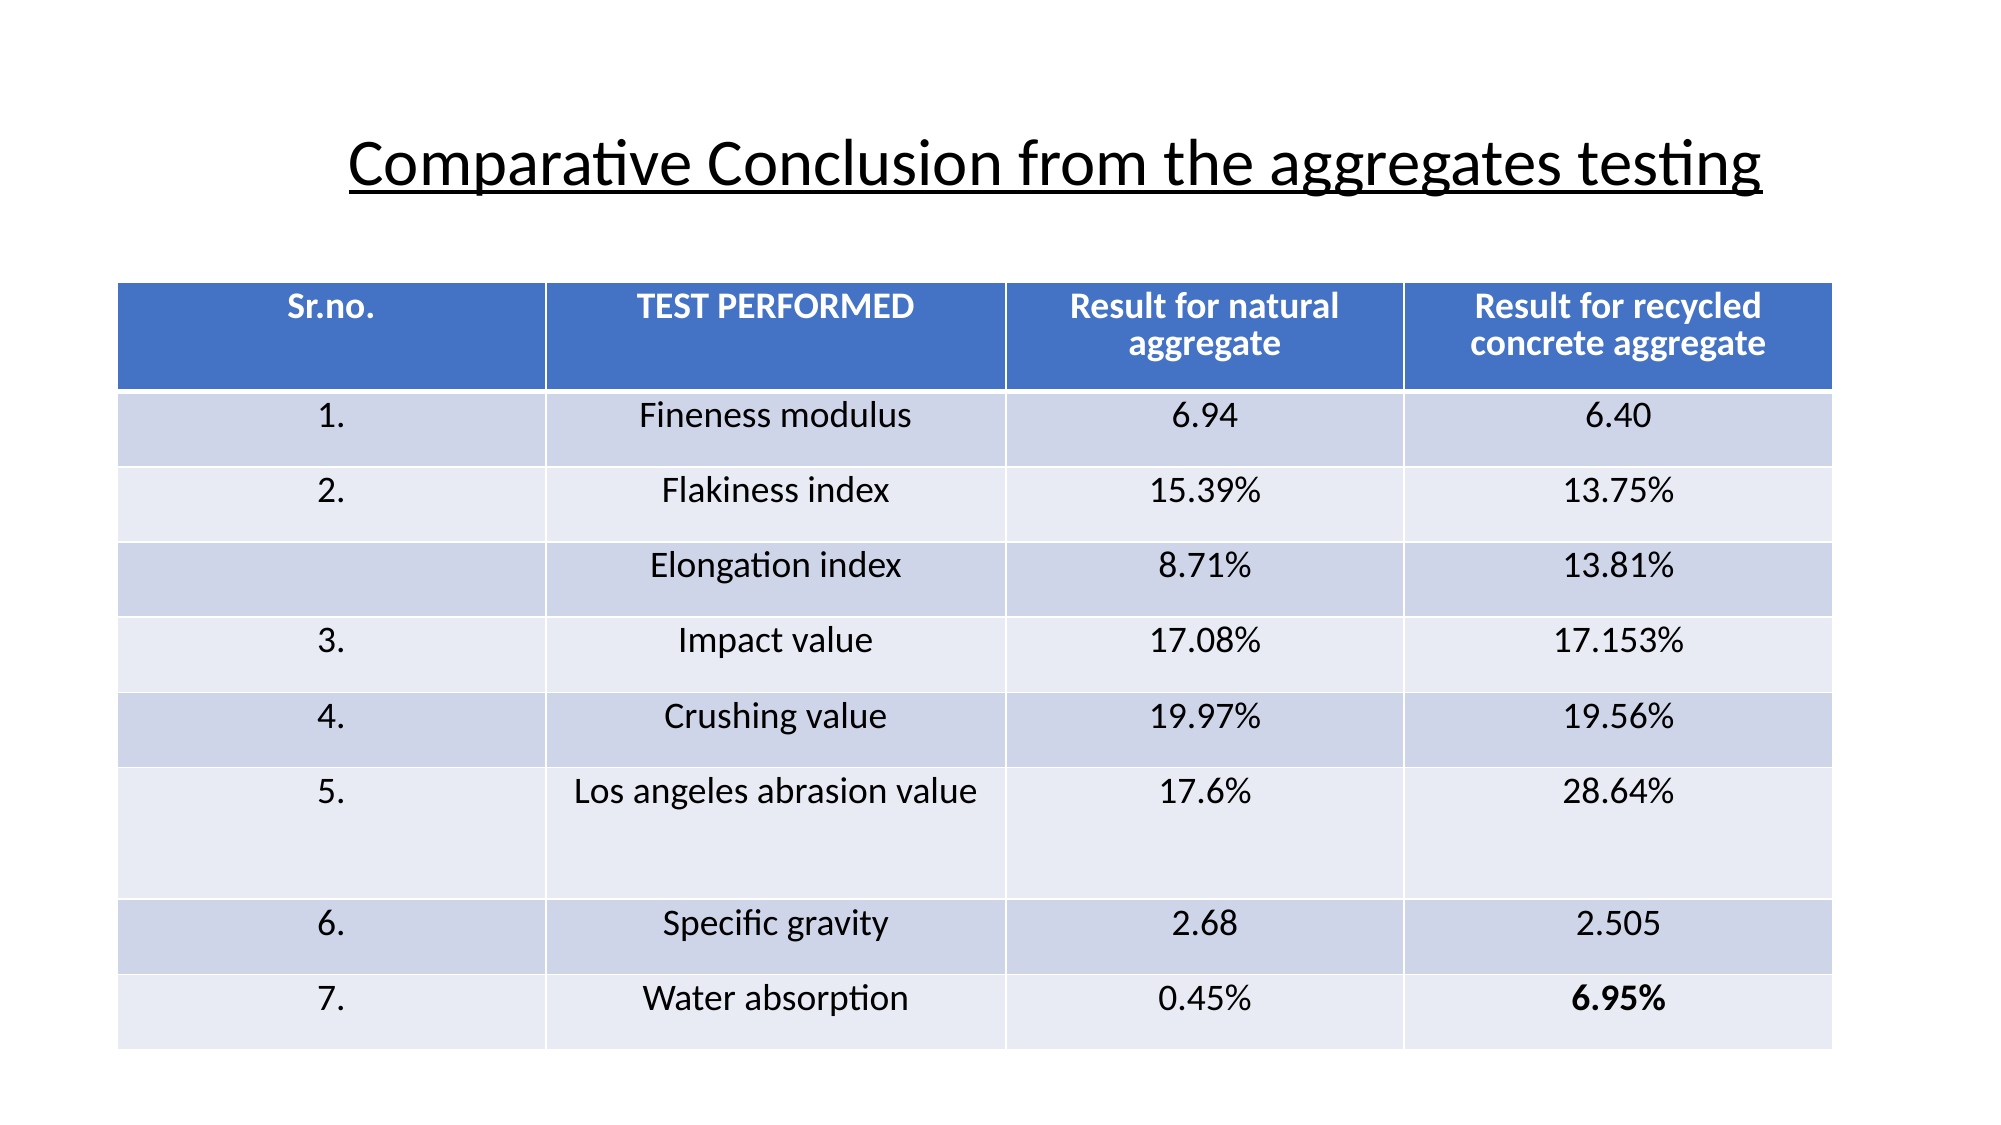

Comparative Conclusion from the aggregates testing
| Sr.no. | TEST PERFORMED | Result for natural aggregate | Result for recycled concrete aggregate |
| --- | --- | --- | --- |
| 1. | Fineness modulus | 6.94 | 6.40 |
| 2. | Flakiness index | 15.39% | 13.75% |
|  | Elongation index | 8.71% | 13.81% |
| 3. | Impact value | 17.08% | 17.153% |
| 4. | Crushing value | 19.97% | 19.56% |
| 5. | Los angeles abrasion value | 17.6% | 28.64% |
| 6. | Specific gravity | 2.68 | 2.505 |
| 7. | Water absorption | 0.45% | 6.95% |